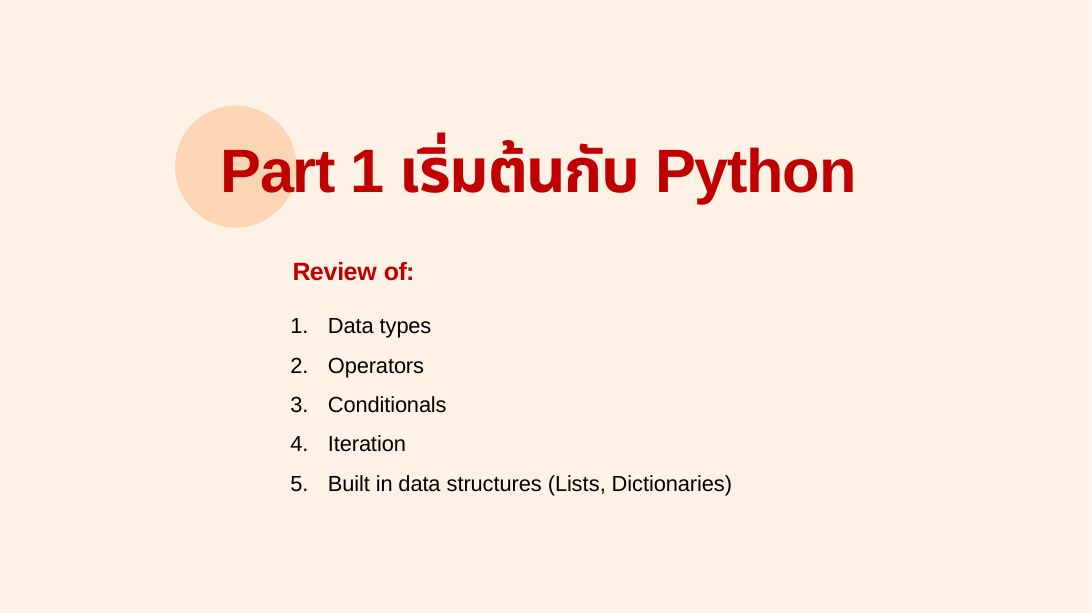

Part 1 เริ่มต้นกับ Python
Review of:
Data types
Operators
Conditionals
Iteration
Built in data structures (Lists, Dictionaries)